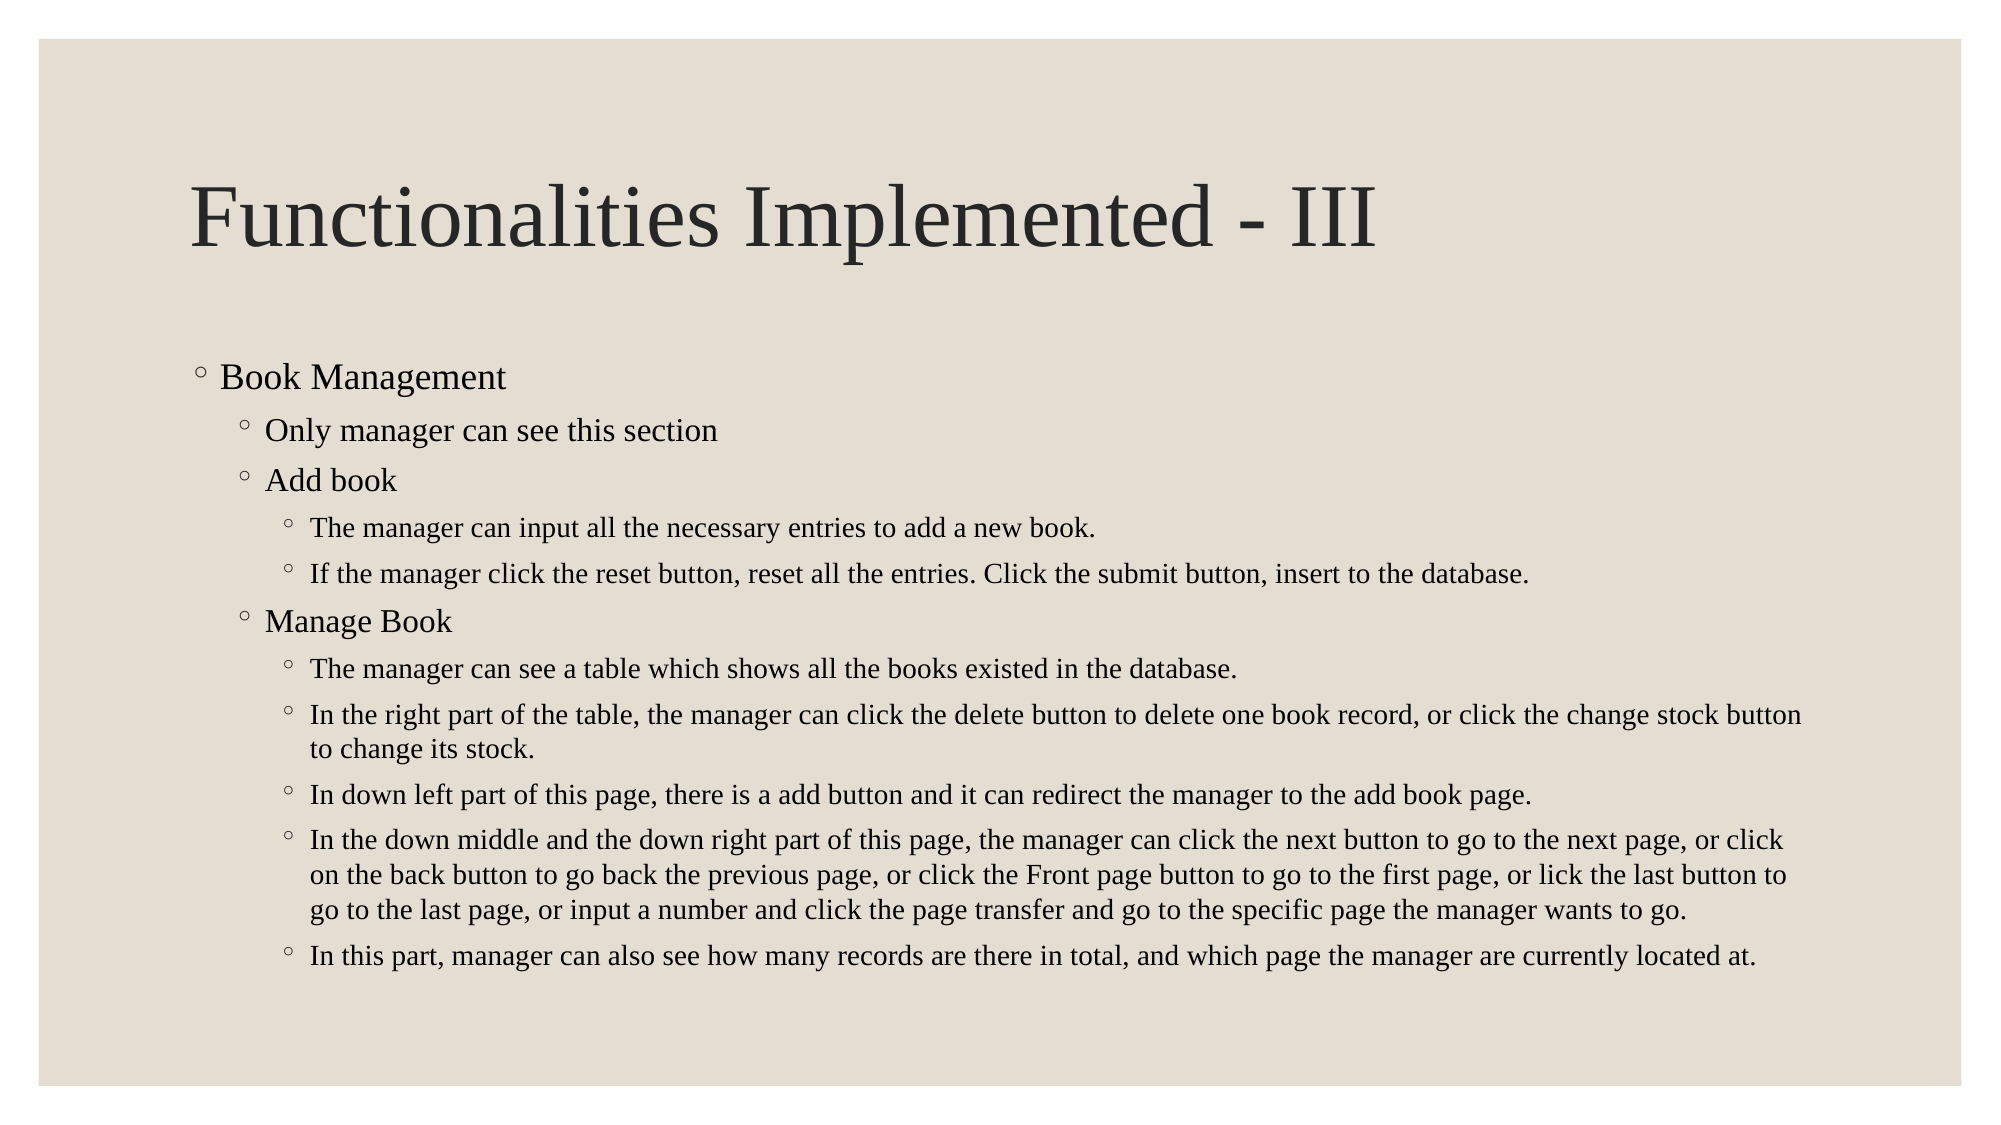

# Functionalities Implemented - III
Book Management
Only manager can see this section
Add book
The manager can input all the necessary entries to add a new book.
If the manager click the reset button, reset all the entries. Click the submit button, insert to the database.
Manage Book
The manager can see a table which shows all the books existed in the database.
In the right part of the table, the manager can click the delete button to delete one book record, or click the change stock button to change its stock.
In down left part of this page, there is a add button and it can redirect the manager to the add book page.
In the down middle and the down right part of this page, the manager can click the next button to go to the next page, or click on the back button to go back the previous page, or click the Front page button to go to the first page, or lick the last button to go to the last page, or input a number and click the page transfer and go to the specific page the manager wants to go.
In this part, manager can also see how many records are there in total, and which page the manager are currently located at.